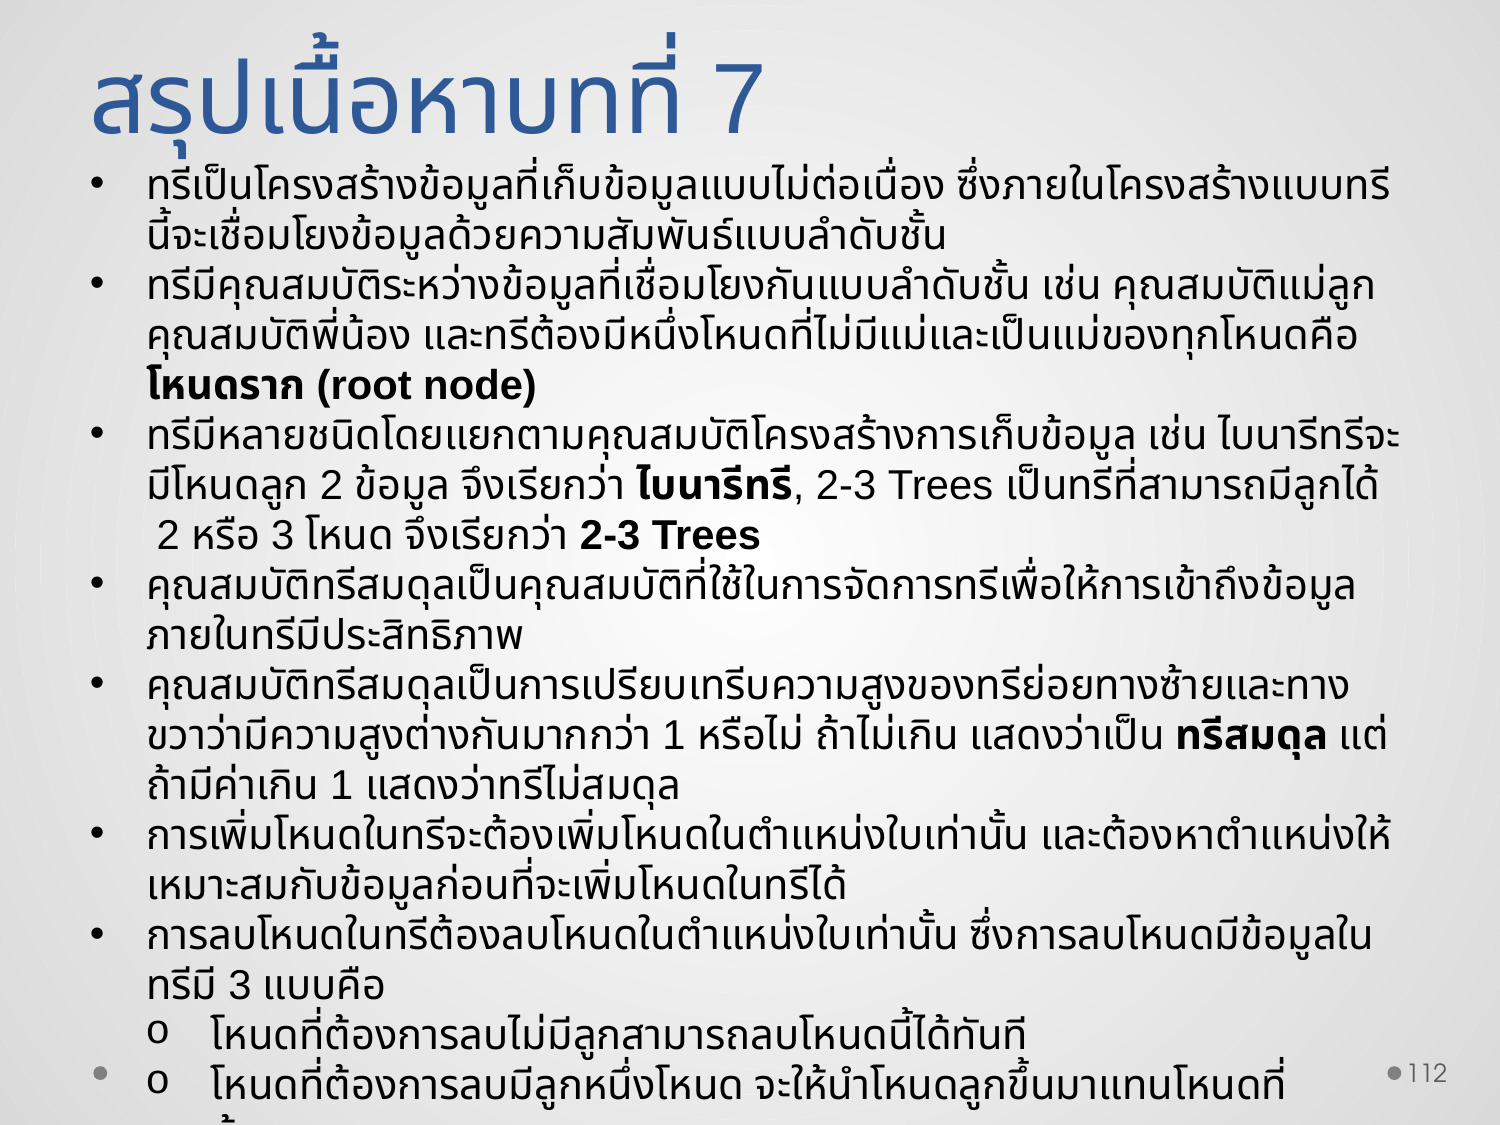

สรุปเนื้อหาบทที่ 7
ทรีเป็นโครงสร้างข้อมูลที่เก็บข้อมูลแบบไม่ต่อเนื่อง ซึ่งภายในโครงสร้างแบบทรีนี้จะเชื่อมโยงข้อมูลด้วยความสัมพันธ์แบบลำดับชั้น
ทรีมีคุณสมบัติระหว่างข้อมูลที่เชื่อมโยงกันแบบลำดับชั้น เช่น คุณสมบัติแม่ลูก คุณสมบัติพี่น้อง และทรีต้องมีหนึ่งโหนดที่ไม่มีแม่และเป็นแม่ของทุกโหนดคือ โหนดราก (root node)
ทรีมีหลายชนิดโดยแยกตามคุณสมบัติโครงสร้างการเก็บข้อมูล เช่น ไบนารีทรีจะมีโหนดลูก 2 ข้อมูล จึงเรียกว่า ไบนารีทรี, 2-3 Trees เป็นทรีที่สามารถมีลูกได้ 2 หรือ 3 โหนด จึงเรียกว่า 2-3 Trees
คุณสมบัติทรีสมดุลเป็นคุณสมบัติที่ใช้ในการจัดการทรีเพื่อให้การเข้าถึงข้อมูลภายในทรีมีประสิทธิภาพ
คุณสมบัติทรีสมดุลเป็นการเปรียบเทรีบความสูงของทรีย่อยทางซ้ายและทางขวาว่ามีความสูงต่างกันมากกว่า 1 หรือไม่ ถ้าไม่เกิน แสดงว่าเป็น ทรีสมดุล แต่ถ้ามีค่าเกิน 1 แสดงว่าทรีไม่สมดุล
การเพิ่มโหนดในทรีจะต้องเพิ่มโหนดในตำแหน่งใบเท่านั้น และต้องหาตำแหน่งให้เหมาะสมกับข้อมูลก่อนที่จะเพิ่มโหนดในทรีได้
การลบโหนดในทรีต้องลบโหนดในตำแหน่งใบเท่านั้น ซึ่งการลบโหนดมีข้อมูลในทรีมี 3 แบบคือ
โหนดที่ต้องการลบไม่มีลูกสามารถลบโหนดนี้ได้ทันที
โหนดที่ต้องการลบมีลูกหนึ่งโหนด จะให้นำโหนดลูกขึ้นมาแทนโหนดที่ต้องการลบ
โหนดที่ต้องการลบมีโหนดลูก 2 โหนด ให้ใช้หลักการ Inorder succesor หาโหนดในตำแหน่งใบ และในตำแหน่งลูกกลุ่มลูกทางขวาในตำแหน่งซ้ายสุดนำไปสลับกับข้อมูลที่ต้องการลบแล้วจึงลบโหนดนั้นทิ้งไป
112